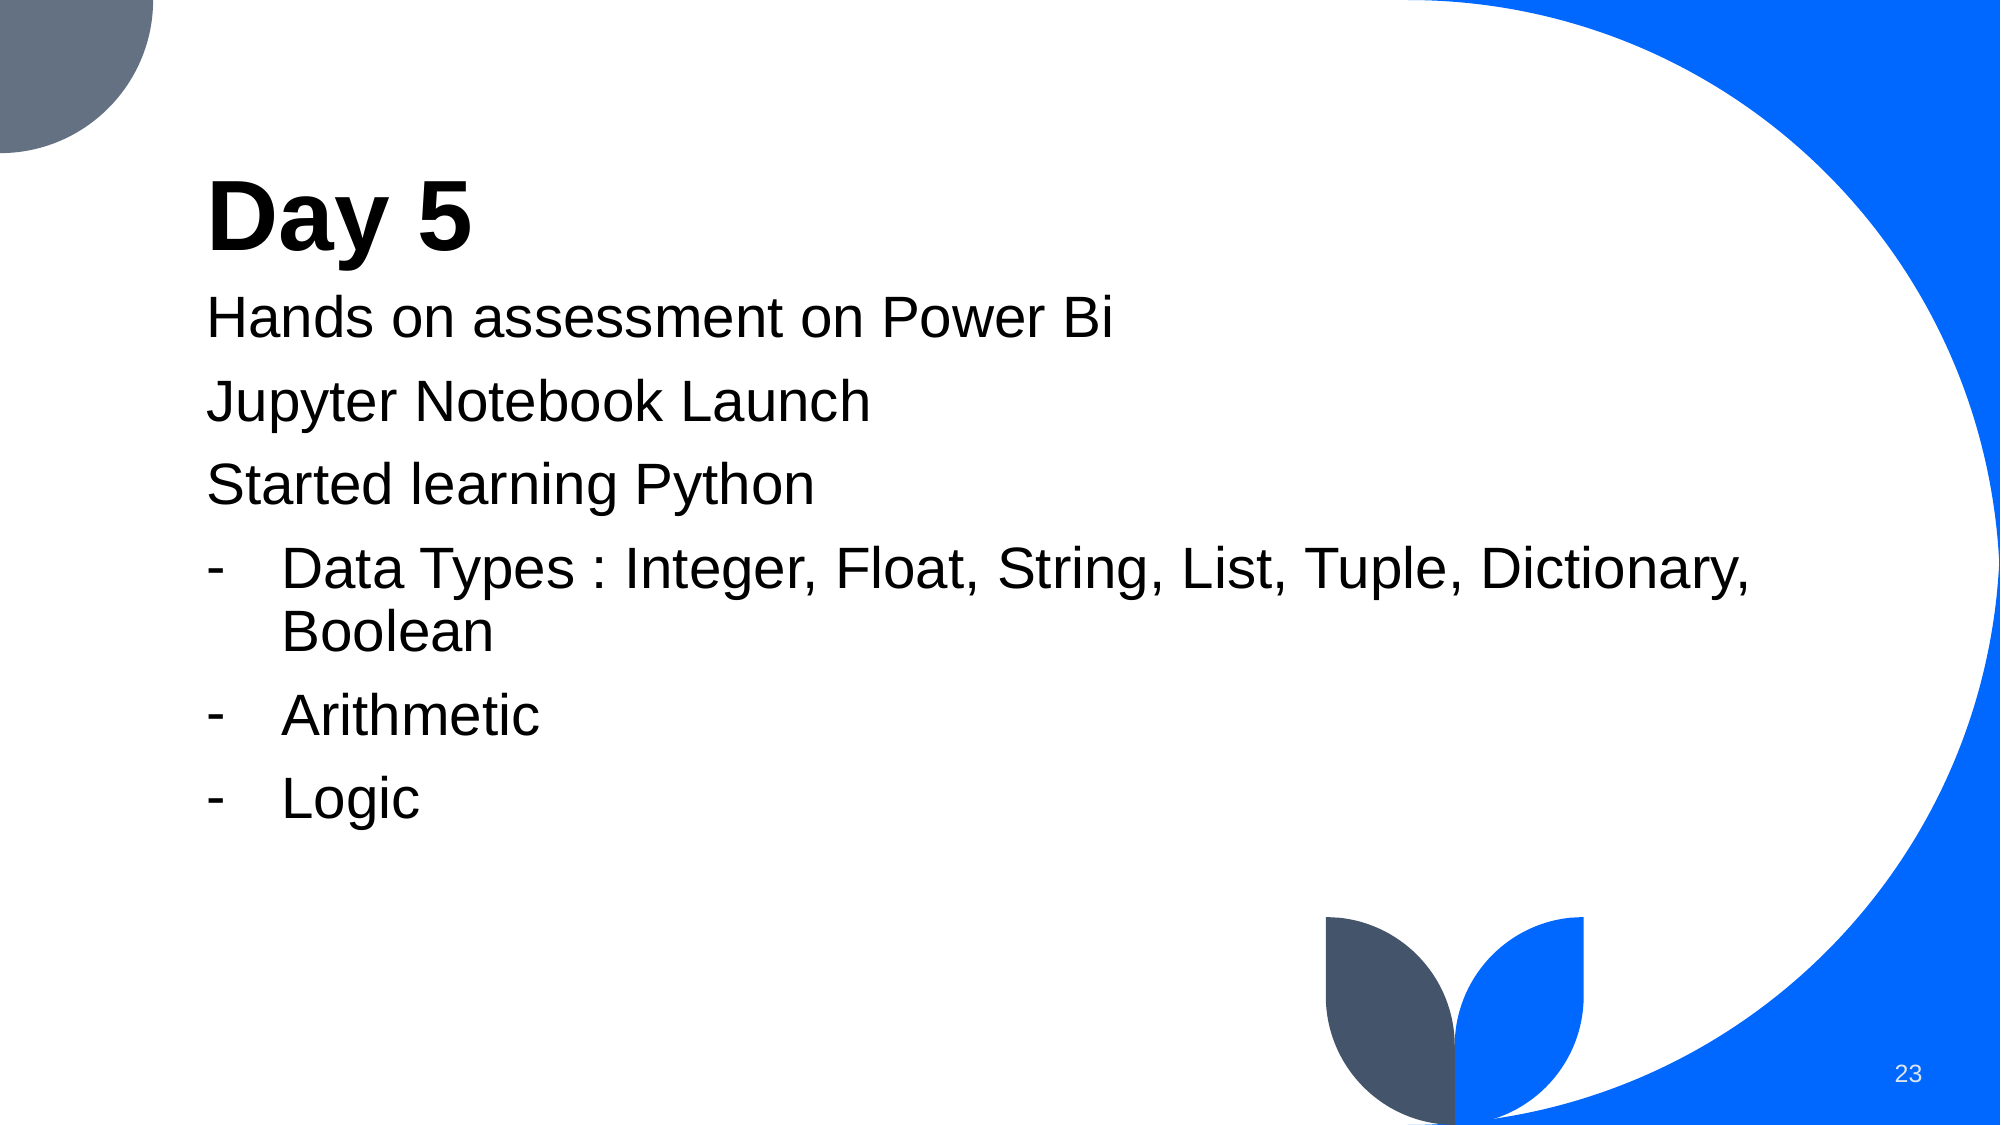

# Day 5
Hands on assessment on Power Bi
Jupyter Notebook Launch
Started learning Python
Data Types : Integer, Float, String, List, Tuple, Dictionary, Boolean
Arithmetic
Logic

23